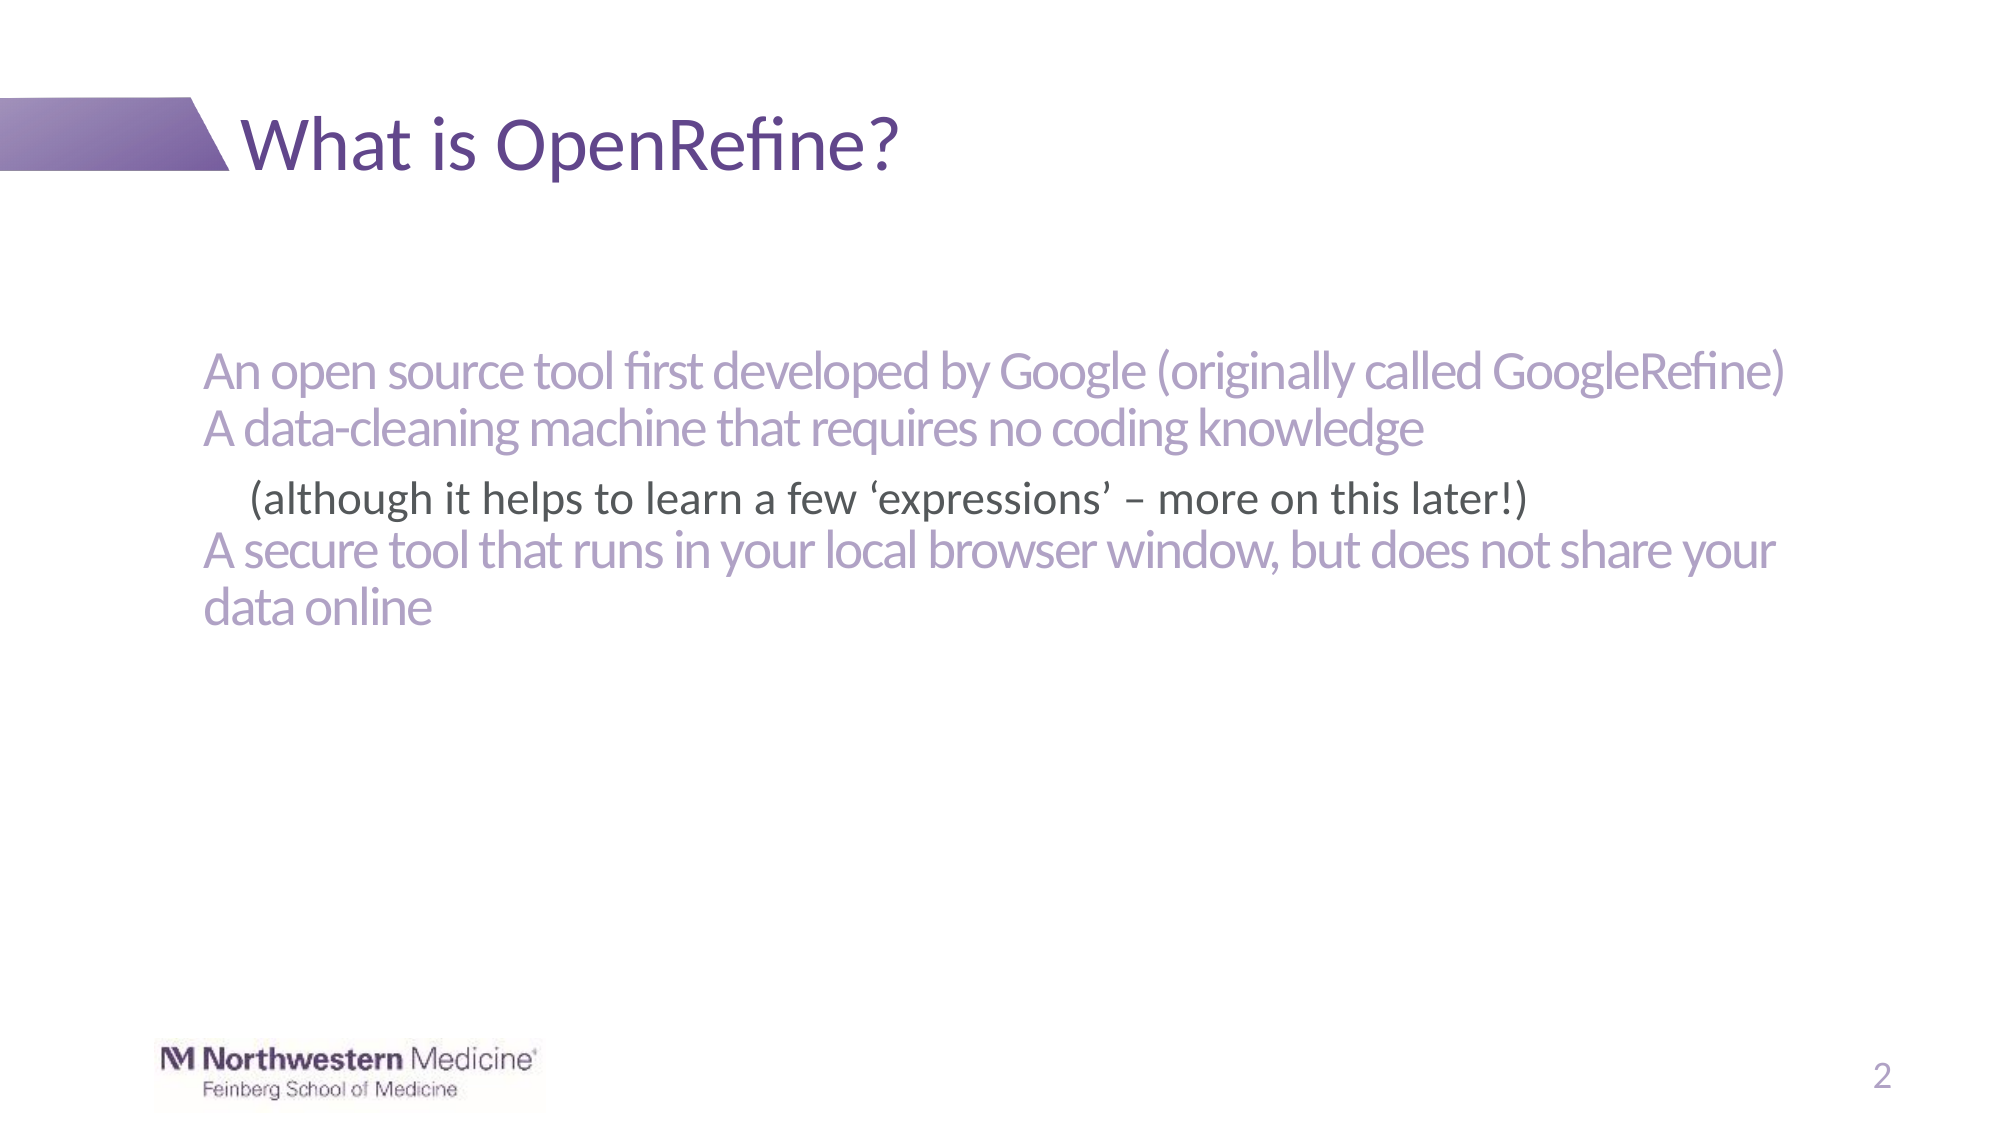

# What is OpenRefine?
An open source tool first developed by Google (originally called GoogleRefine)
A data-cleaning machine that requires no coding knowledge
(although it helps to learn a few ‘expressions’ – more on this later!)
A secure tool that runs in your local browser window, but does not share your data online
2